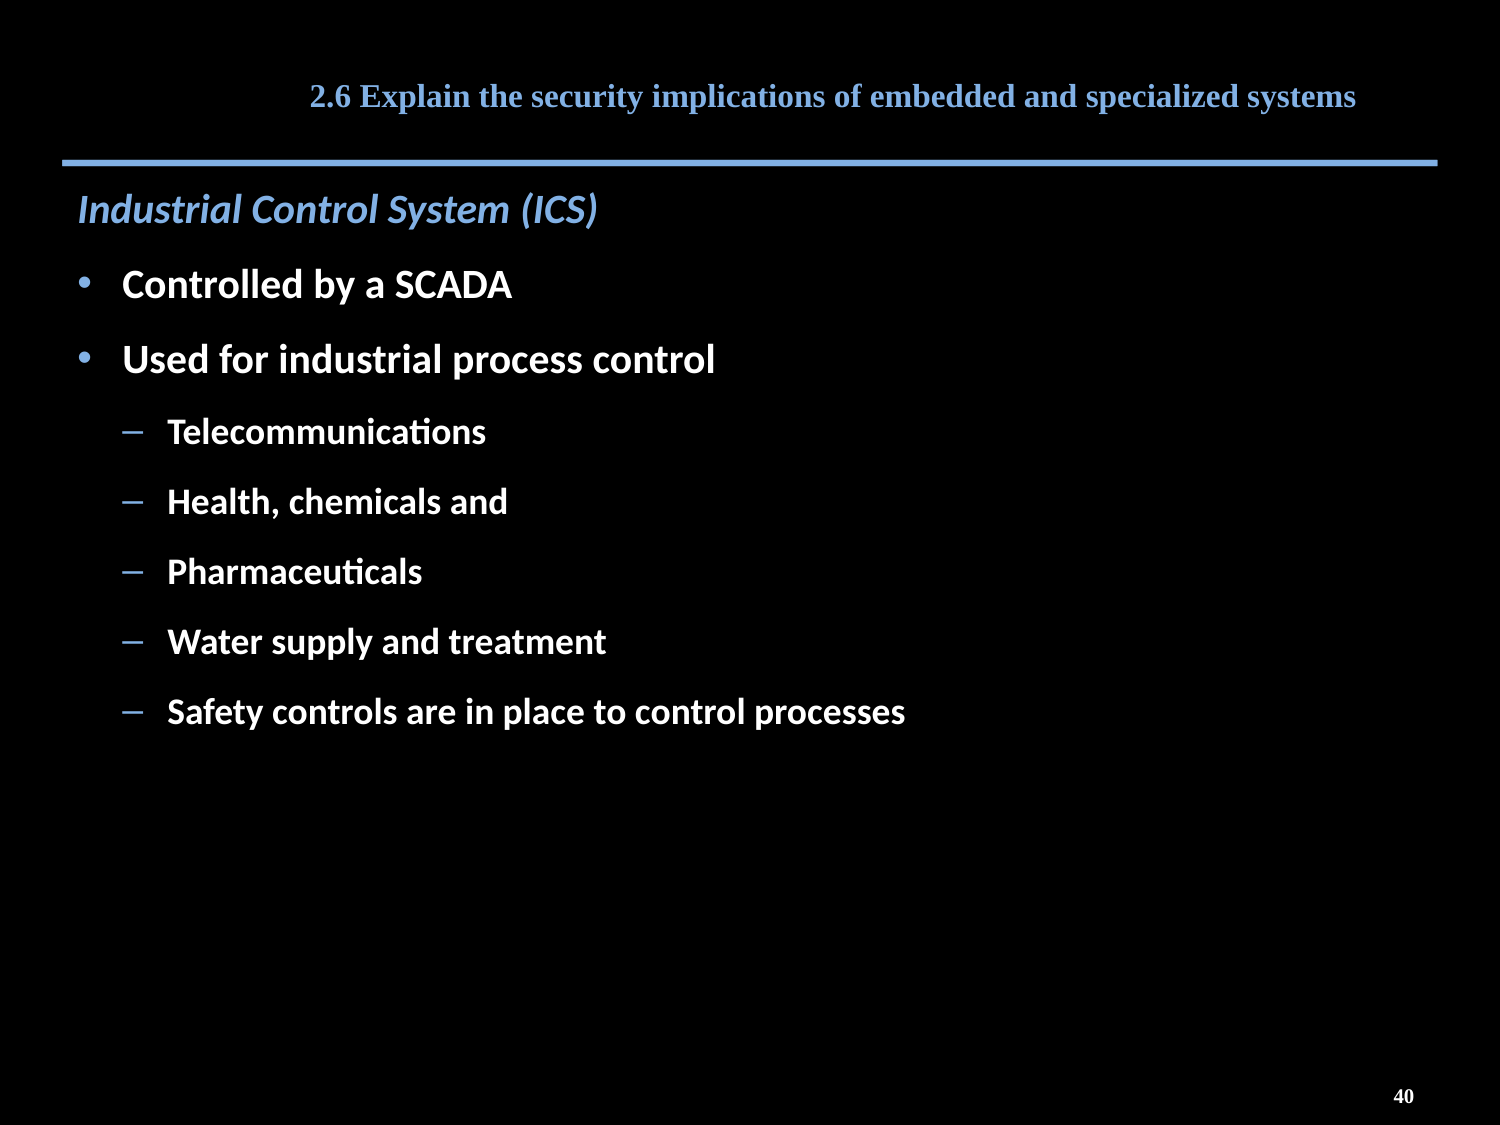

# 2.6 Explain the security implications of embedded and specialized systems
Industrial Control System (ICS)
Controlled by a SCADA
Used for industrial process control
Telecommunications
Health, chemicals and
Pharmaceuticals
Water supply and treatment
Safety controls are in place to control processes
40